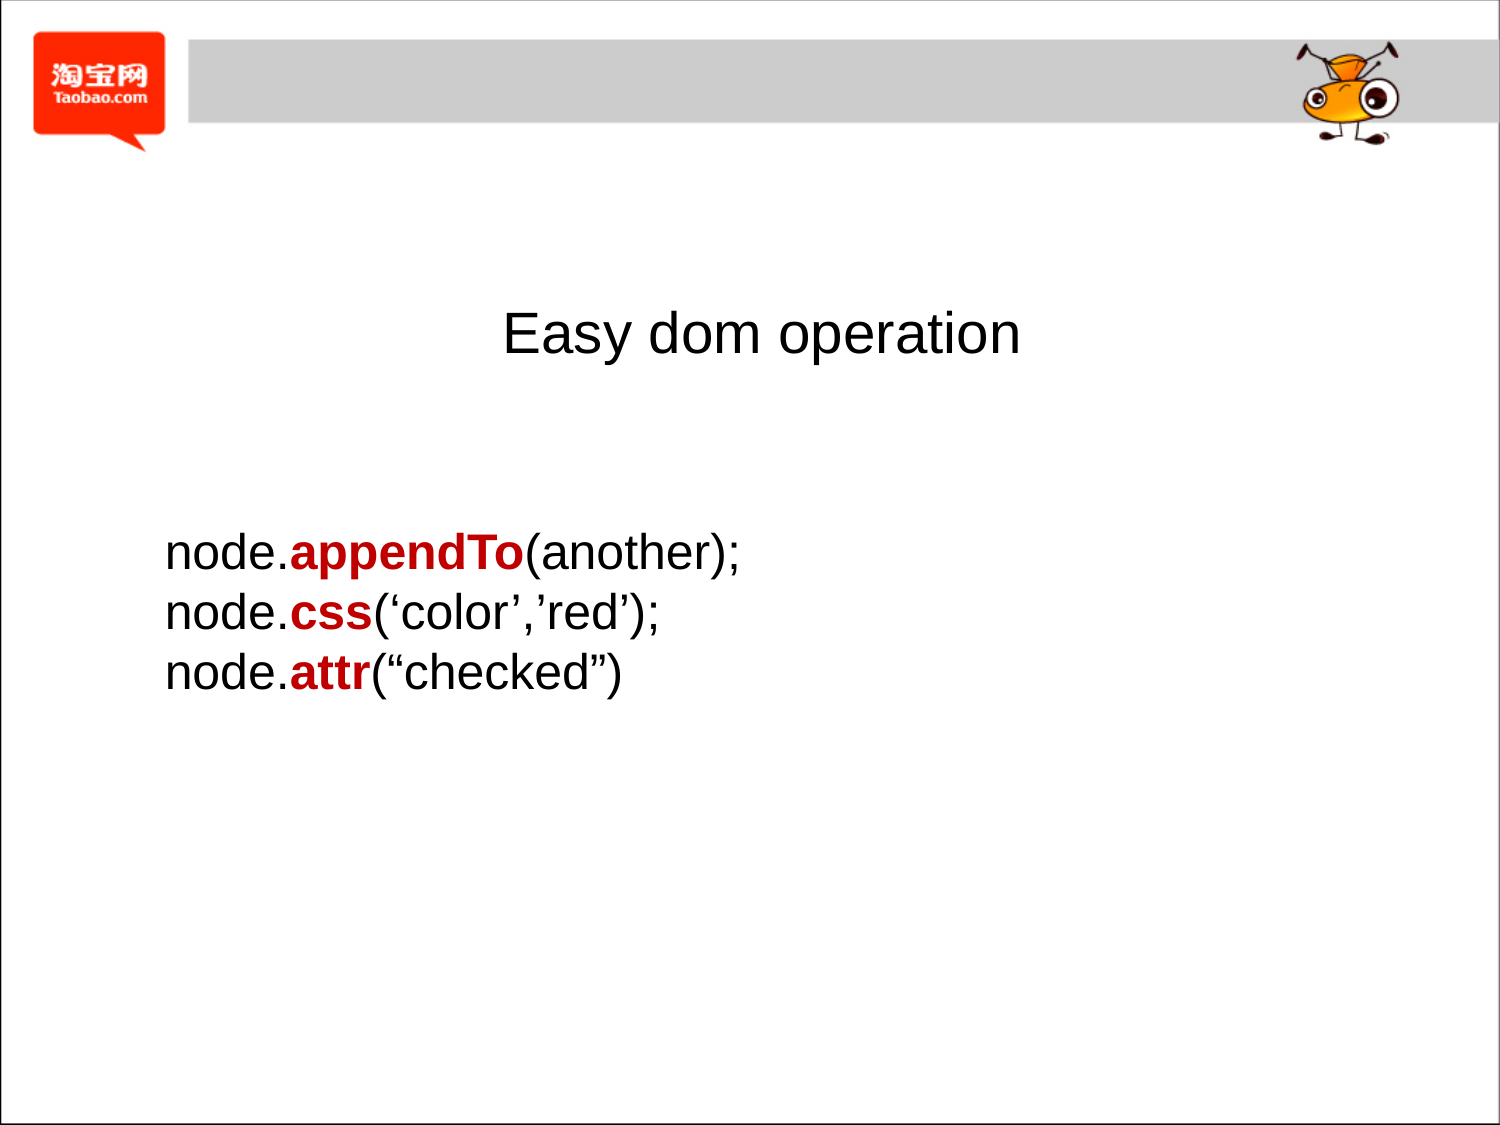

#
Easy dom operation
node.appendTo(another);
node.css(‘color’,’red’);
node.attr(“checked”)